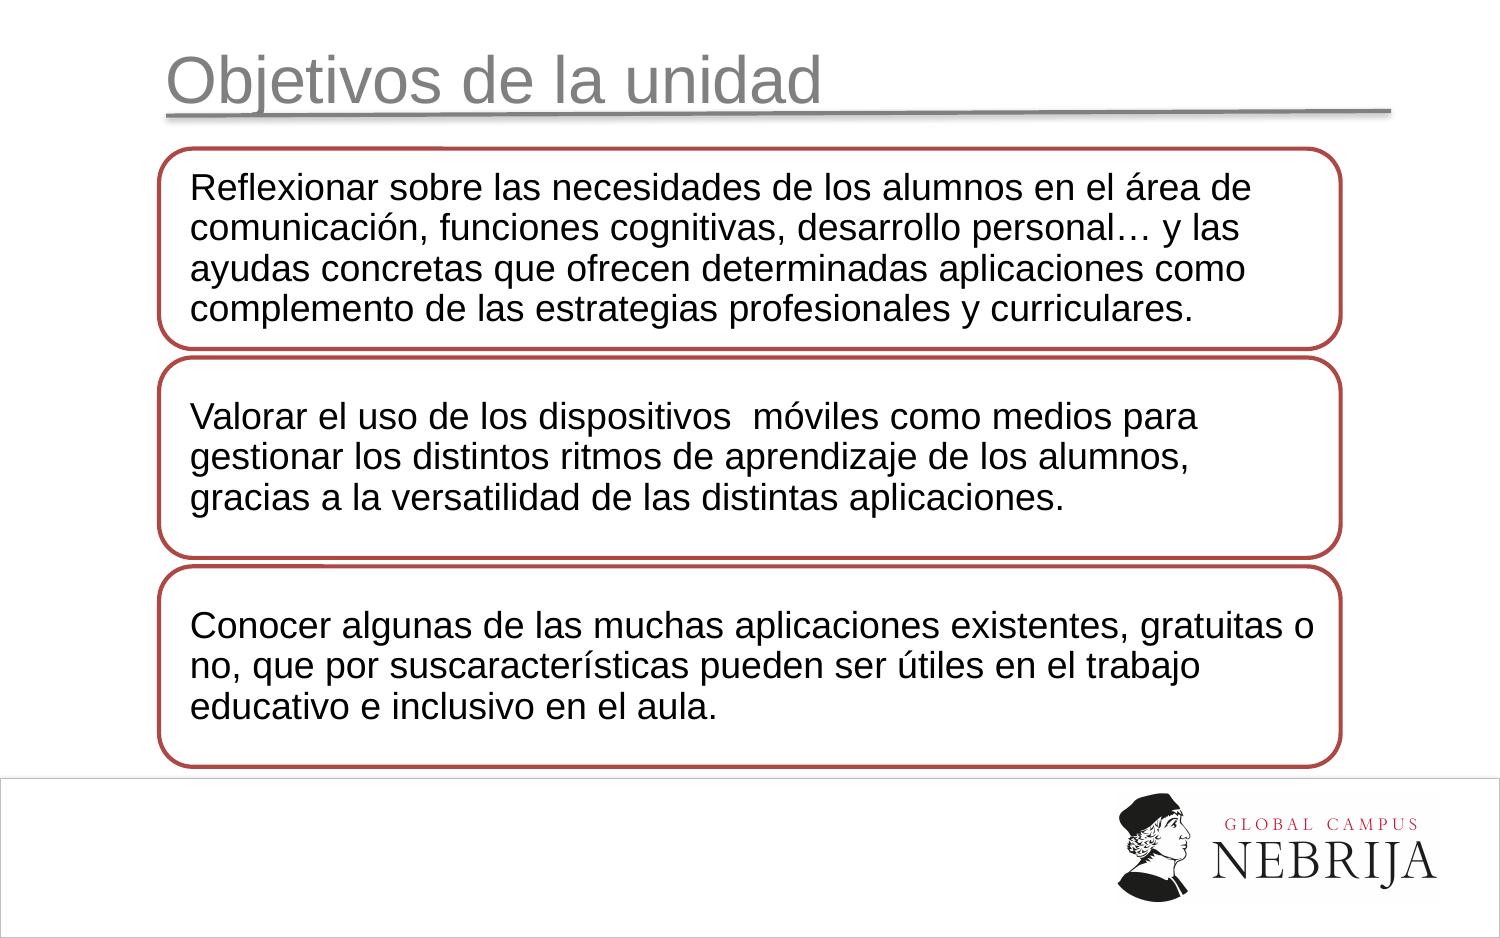

Objetivos de la unidad
Reflexionar sobre las necesidades de los alumnos en el área de comunicación, funciones cognitivas, desarrollo personal… y las ayudas concretas que ofrecen determinadas aplicaciones como complemento de las estrategias profesionales y curriculares.
Valorar el uso de los dispositivos  móviles como medios para gestionar los distintos ritmos de aprendizaje de los alumnos, gracias a la versatilidad de las distintas aplicaciones.
Conocer algunas de las muchas aplicaciones existentes, gratuitas o no, que por suscaracterísticas pueden ser útiles en el trabajo educativo e inclusivo en el aula.